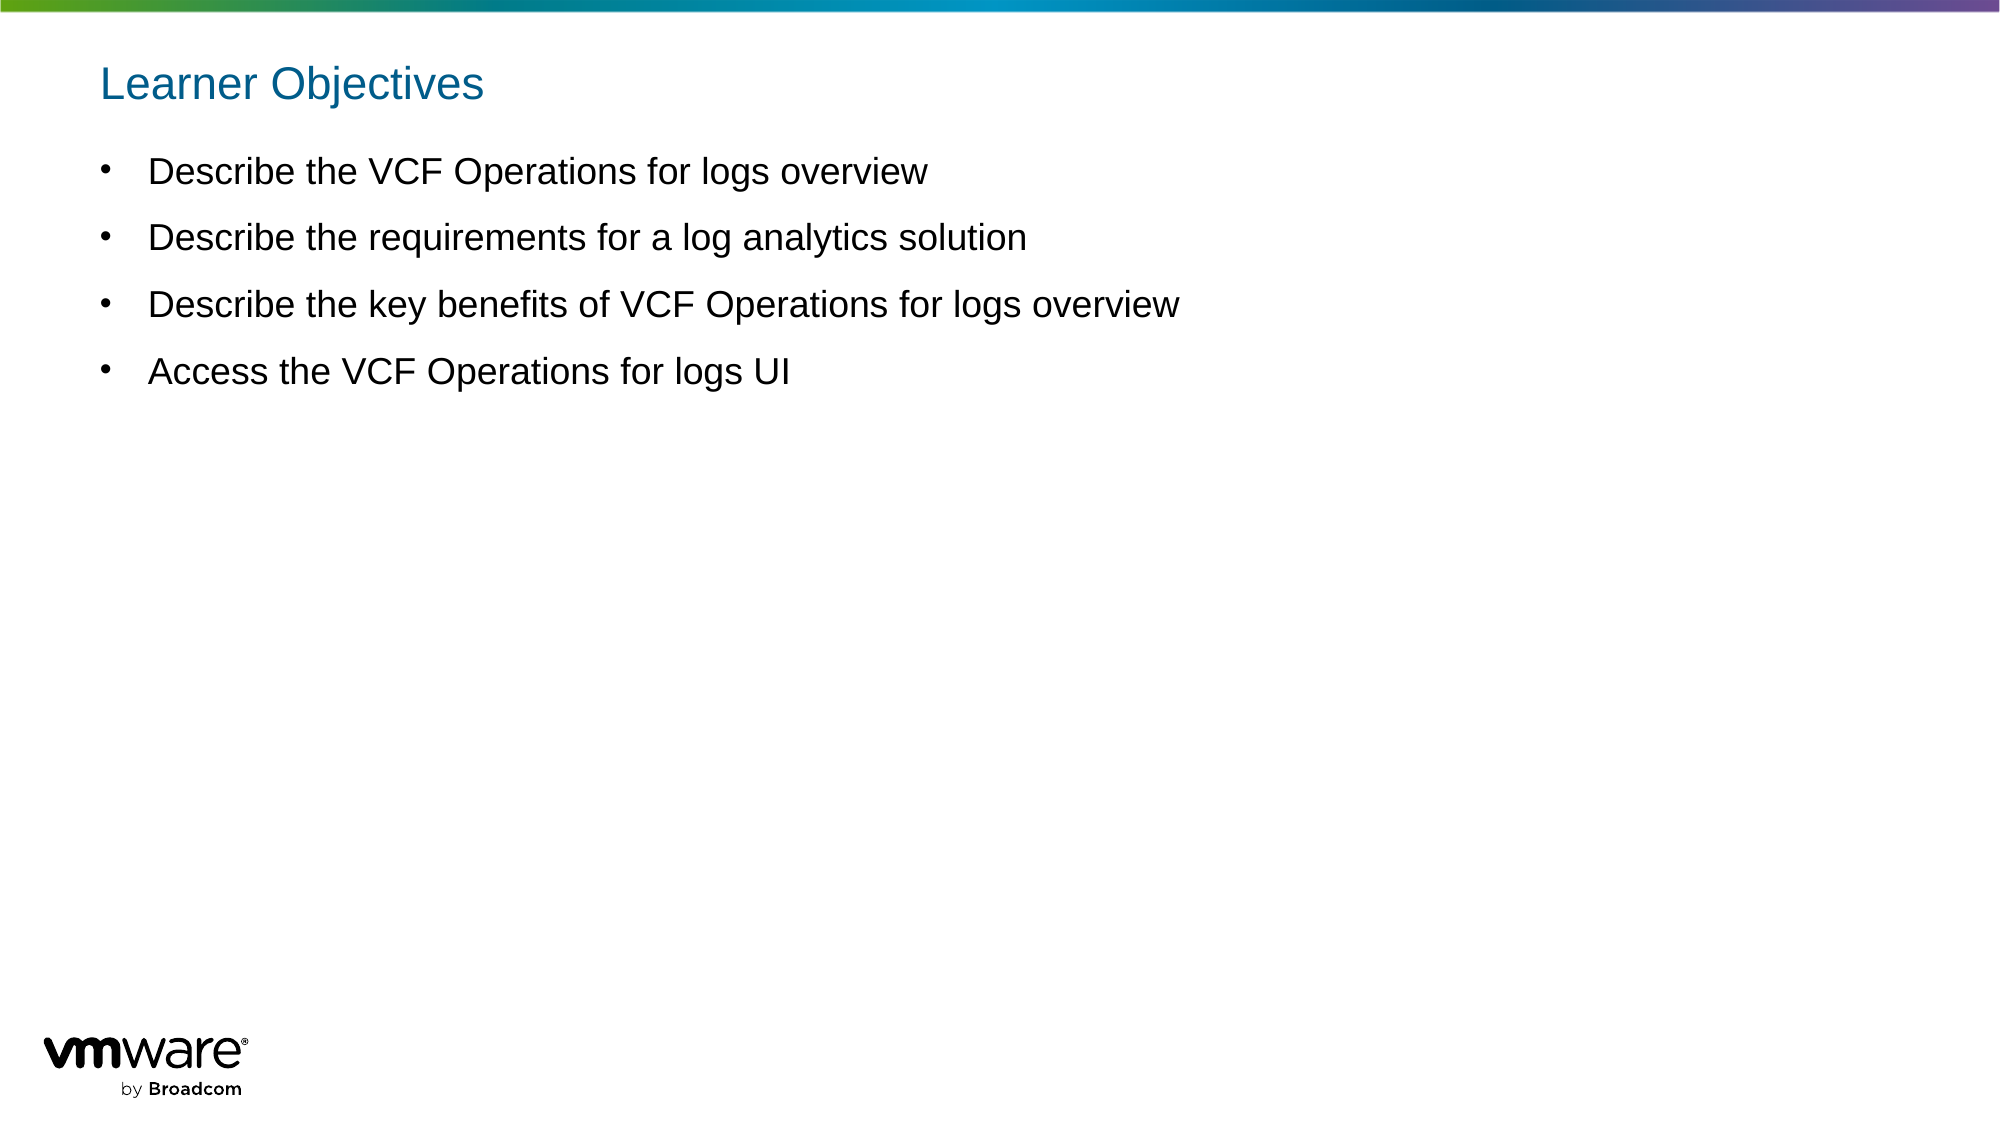

# Learner Objectives
Describe the VCF Operations for logs overview
Describe the requirements for a log analytics solution
Describe the key benefits of VCF Operations for logs overview
Access the VCF Operations for logs UI